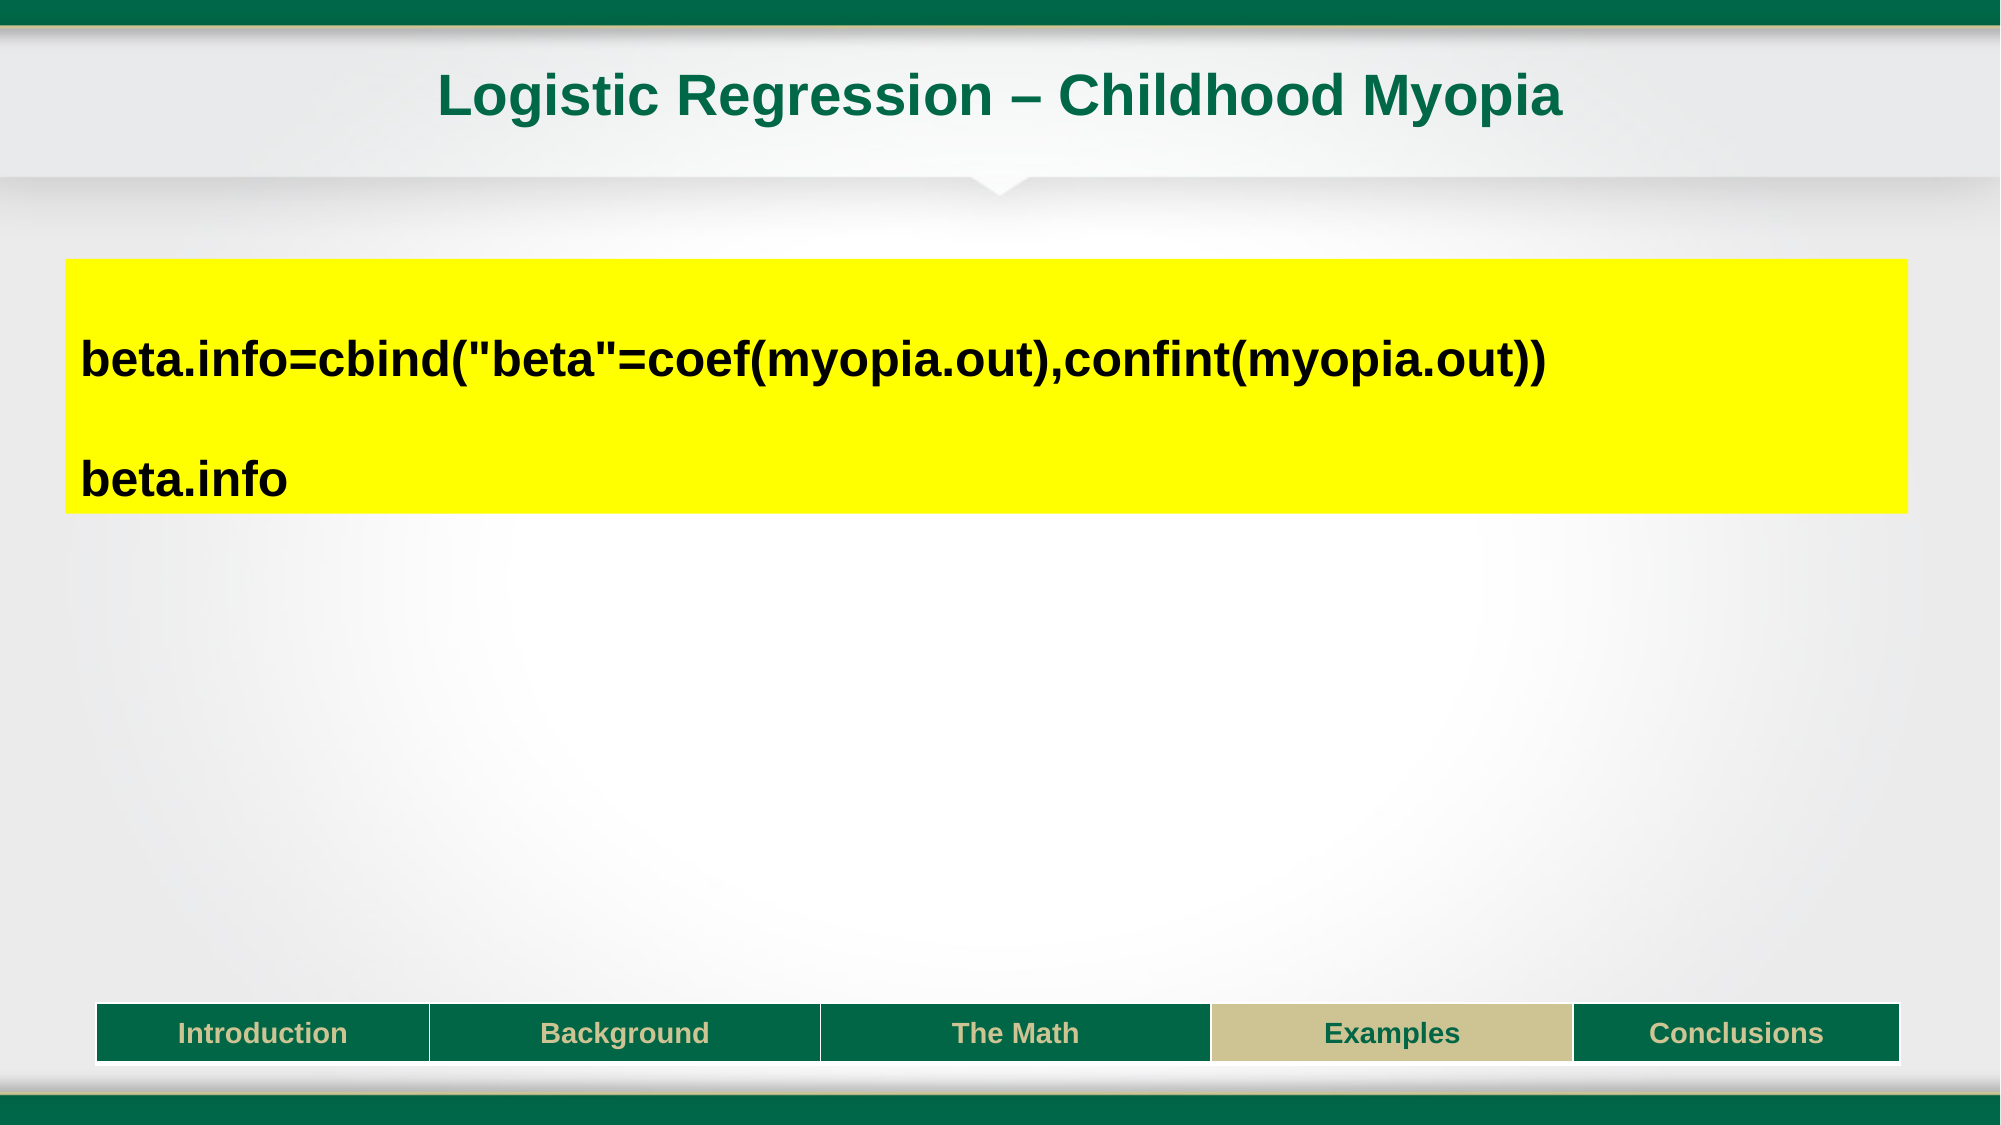

# Logistic Regression – Childhood Myopia
beta.info=cbind("beta"=coef(myopia.out),confint(myopia.out))
beta.info
| Introduction | Background | The Math | Examples | Conclusions |
| --- | --- | --- | --- | --- |